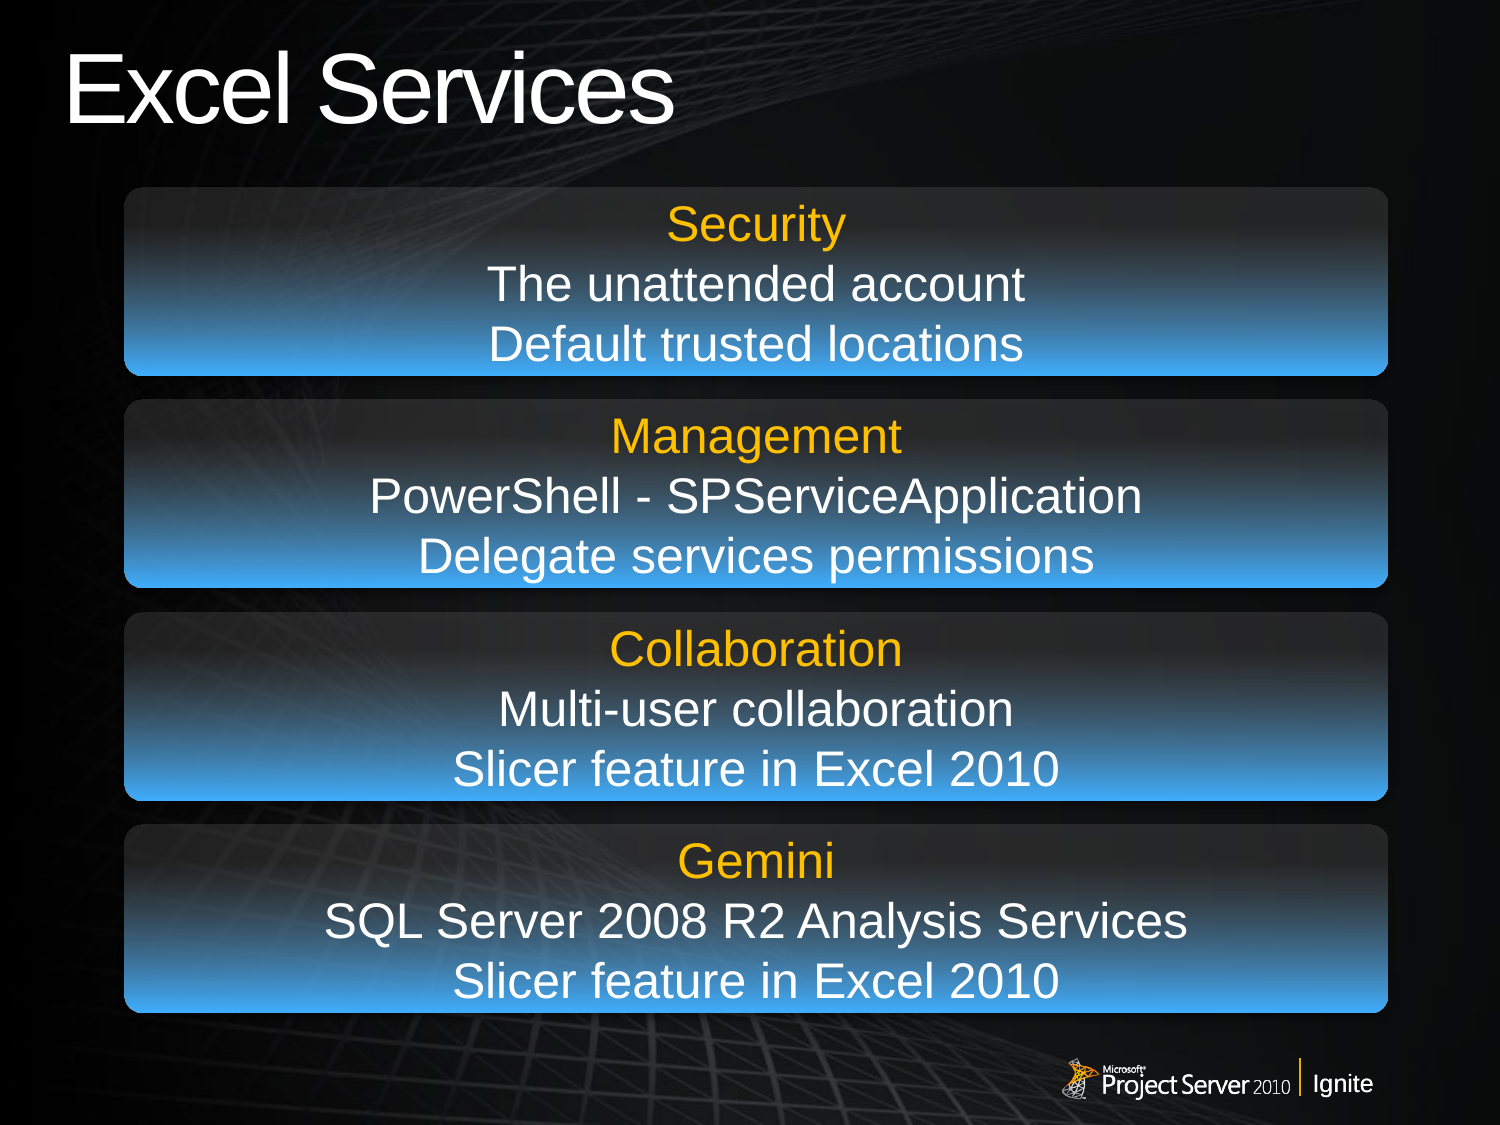

# Excel Services
Security
The unattended account
Default trusted locations
Management
PowerShell - SPServiceApplication
Delegate services permissions
Collaboration
Multi-user collaboration
Slicer feature in Excel 2010
Gemini
SQL Server 2008 R2 Analysis Services
Slicer feature in Excel 2010